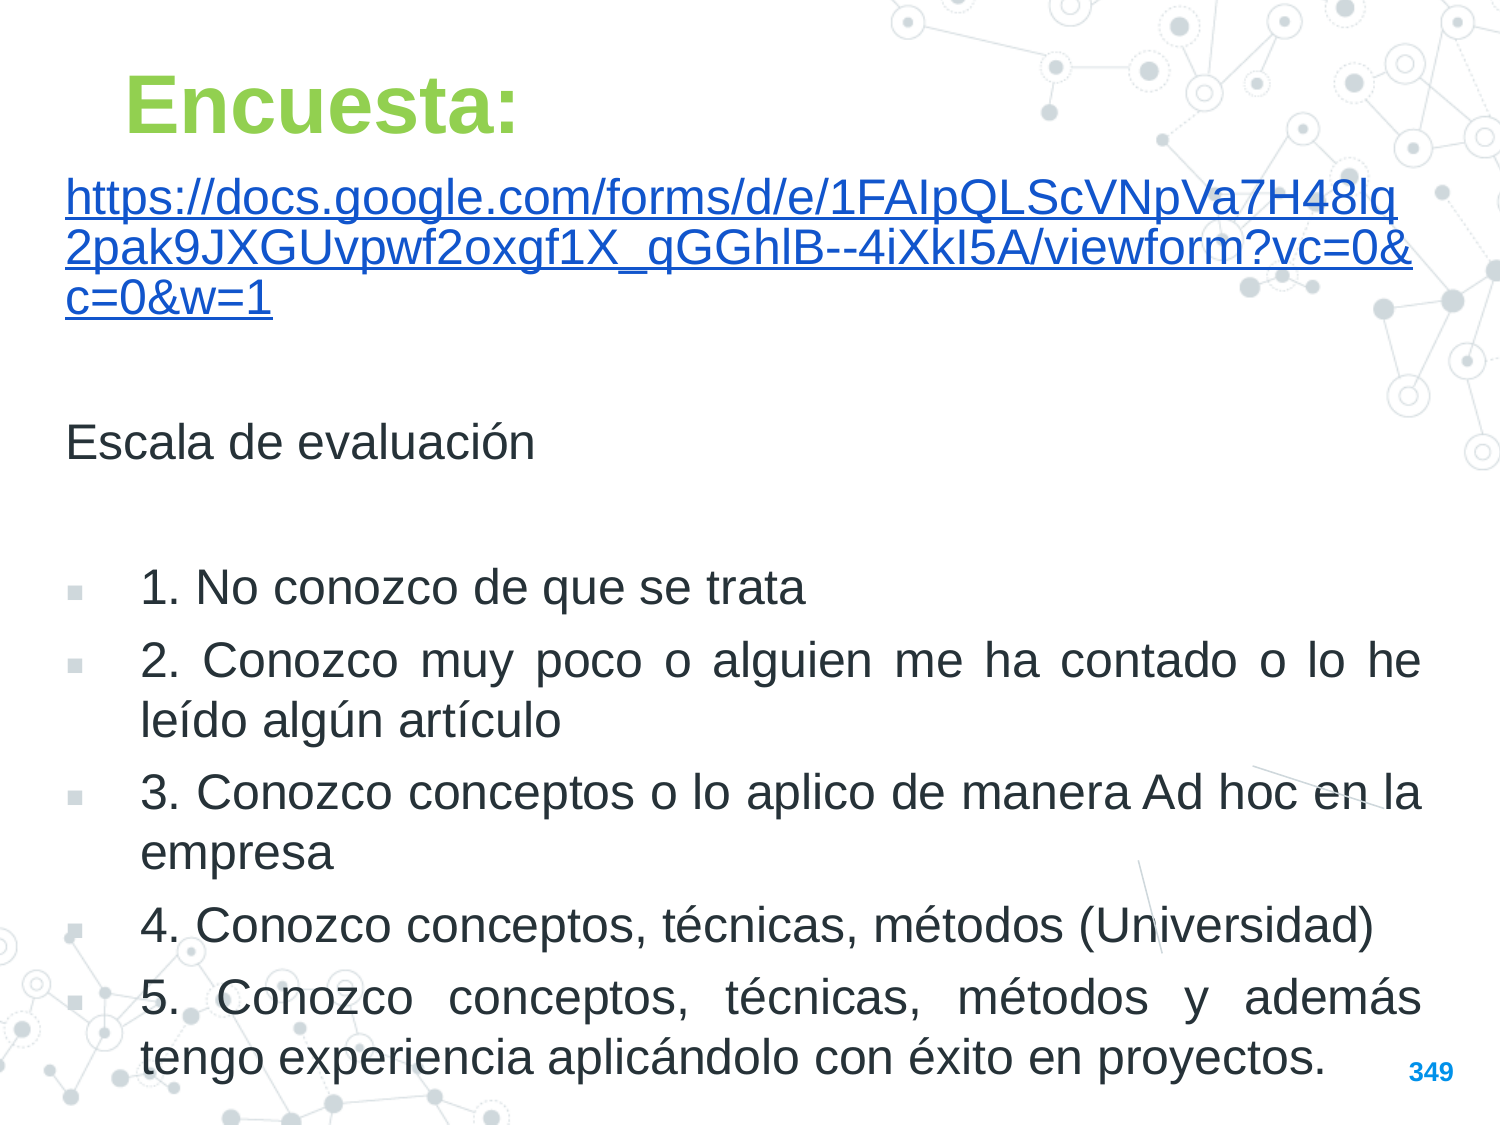

Encuesta:
https://docs.google.com/forms/d/e/1FAIpQLScVNpVa7H48lq2pak9JXGUvpwf2oxgf1X_qGGhlB--4iXkI5A/viewform?vc=0&c=0&w=1

Escala de evaluación

1. No conozco de que se trata
2. Conozco muy poco o alguien me ha contado o lo he leído algún artículo
3. Conozco conceptos o lo aplico de manera Ad hoc en la empresa
4. Conozco conceptos, técnicas, métodos (Universidad)
5. Conozco conceptos, técnicas, métodos y además tengo experiencia aplicándolo con éxito en proyectos.
349